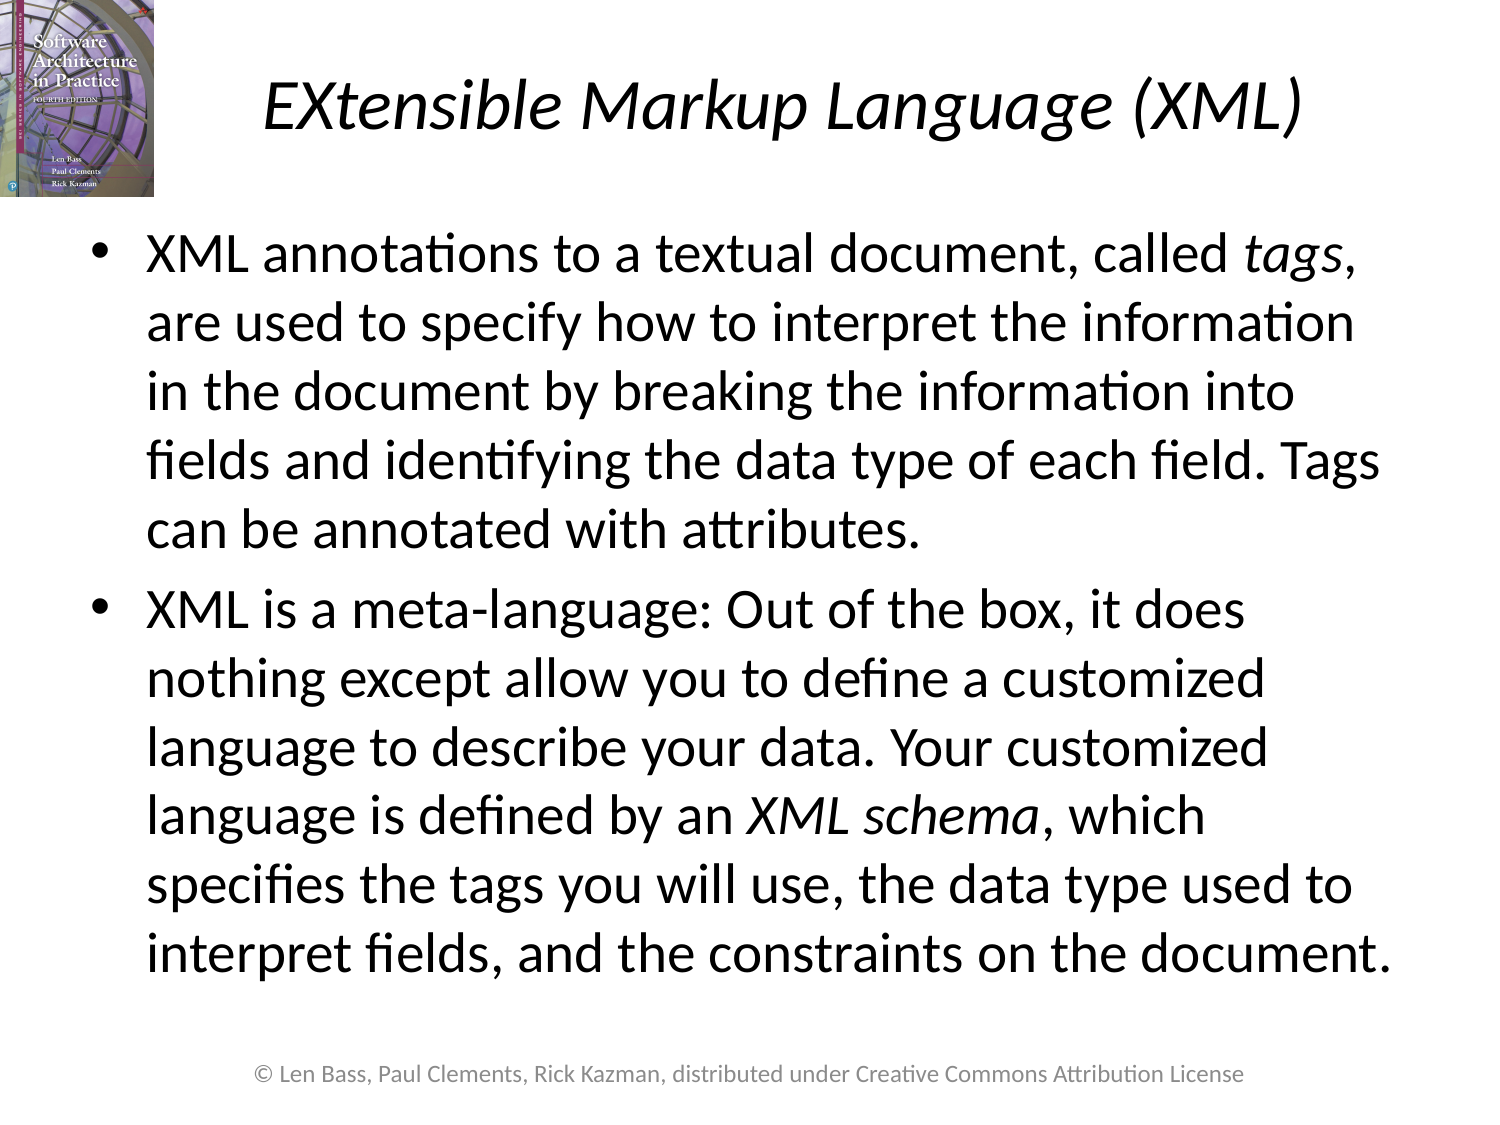

# EXtensible Markup Language (XML)
XML annotations to a textual document, called tags, are used to specify how to interpret the information in the document by breaking the information into fields and identifying the data type of each field. Tags can be annotated with attributes.
XML is a meta-language: Out of the box, it does nothing except allow you to define a customized language to describe your data. Your customized language is defined by an XML schema, which specifies the tags you will use, the data type used to interpret fields, and the constraints on the document.
© Len Bass, Paul Clements, Rick Kazman, distributed under Creative Commons Attribution License